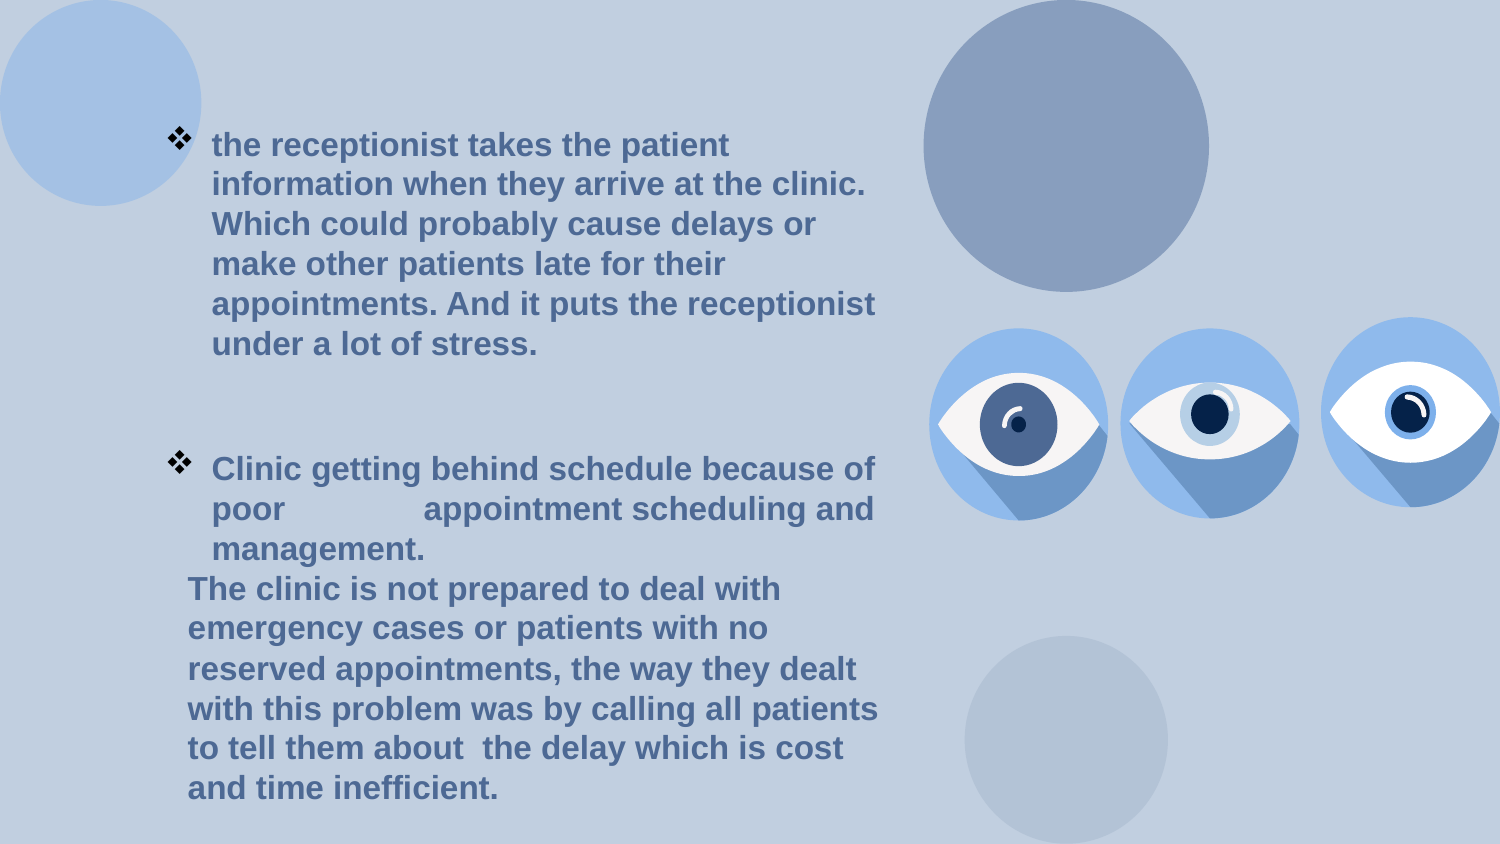

the receptionist takes the patient information when they arrive at the clinic. Which could probably cause delays or make other patients late for their appointments. And it puts the receptionist under a lot of stress.

Clinic getting behind schedule because of poor               appointment scheduling and management.
The clinic is not prepared to deal with emergency cases or patients with no reserved appointments, the way they dealt  with this problem was by calling all patients to tell them about  the delay which is cost and time inefficient.